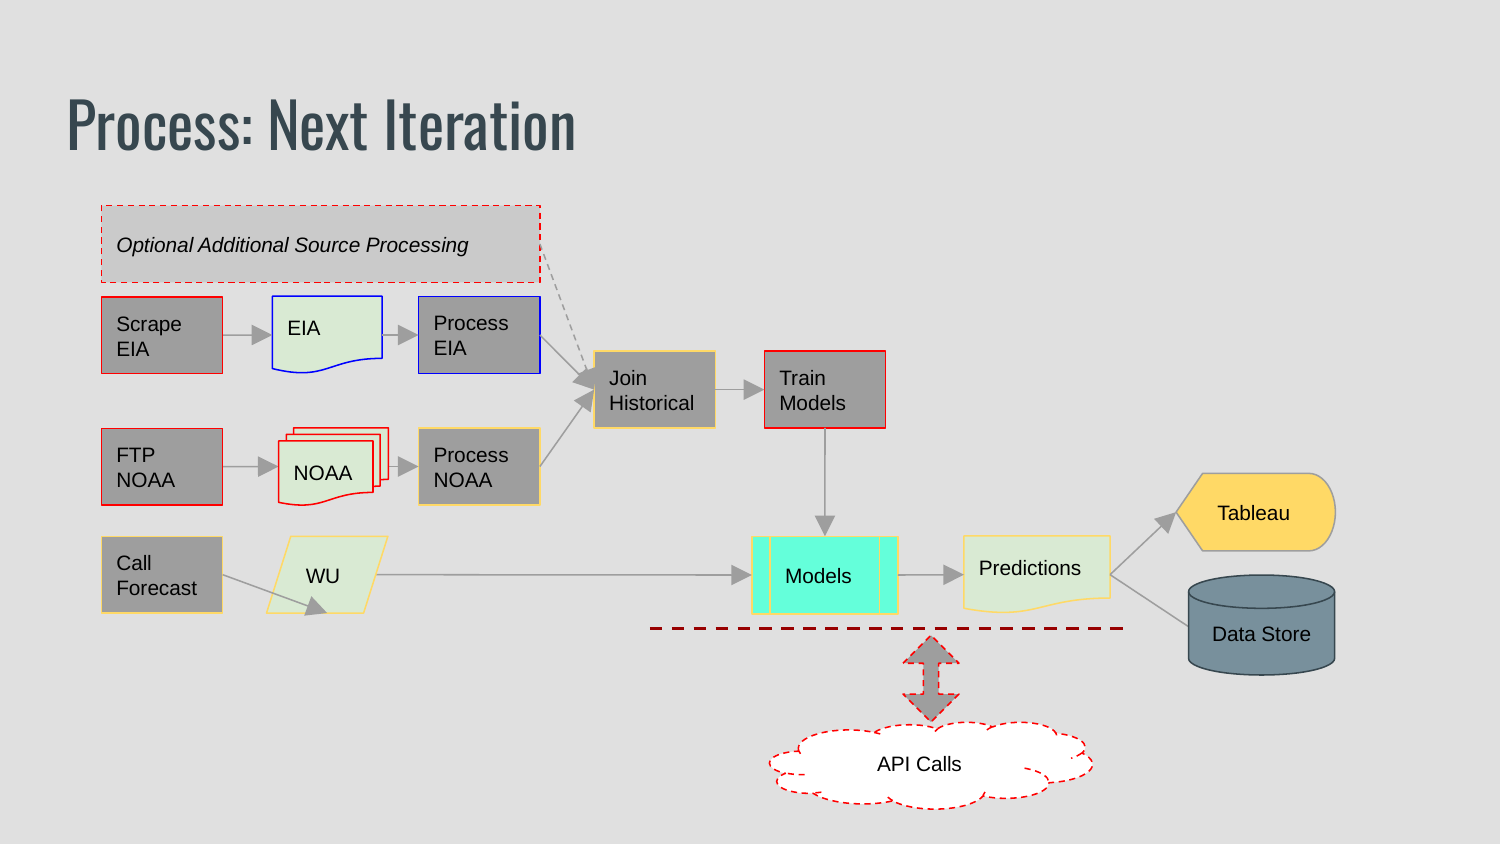

# Process: Next Iteration
Optional Additional Source Processing
EIA
Process EIA
Scrape EIA
Join Historical
Train Models
NOAA
Process NOAA
FTP NOAA
Tableau
Predictions
Call Forecast
WU
Models
Data Store

API Calls